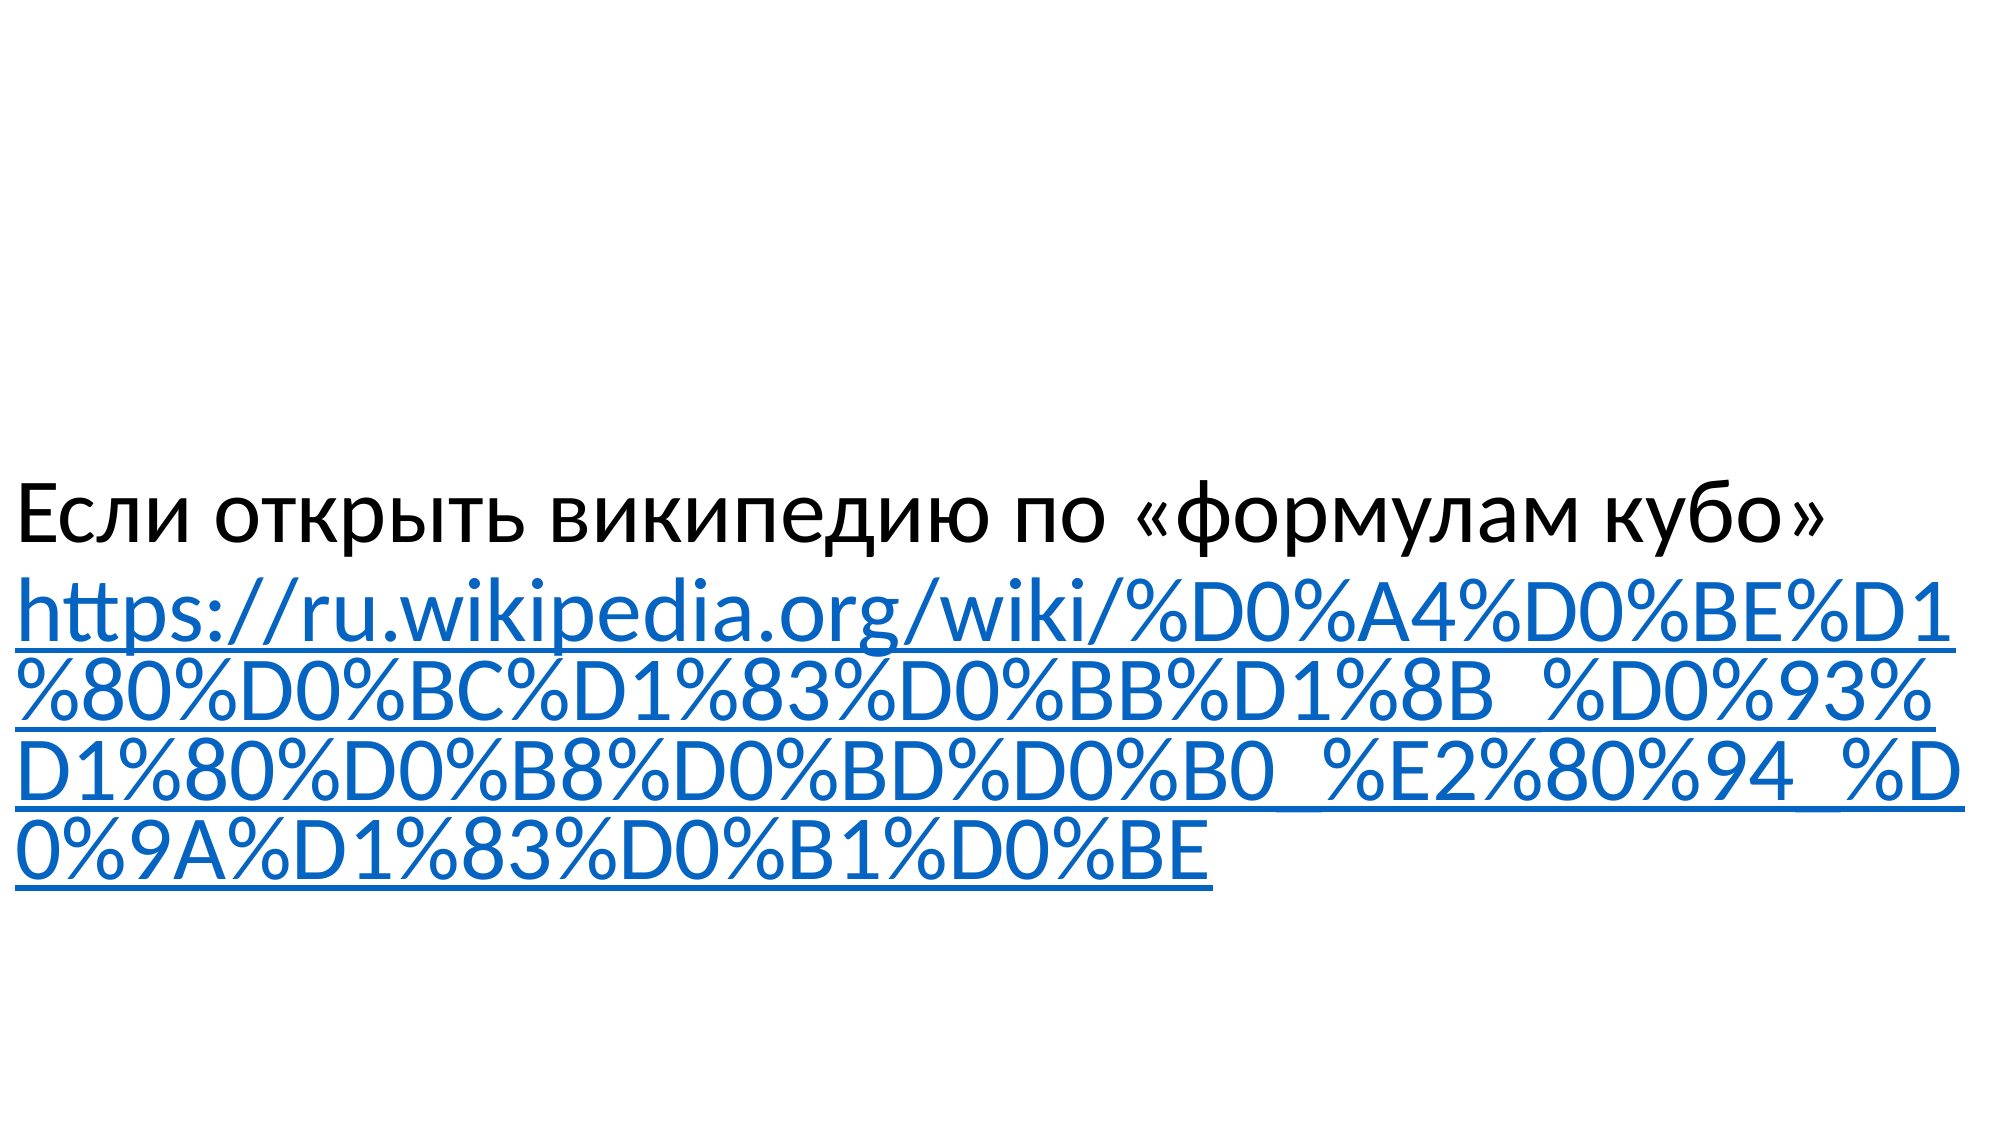

# Если открыть википедию по «формулам кубо» https://ru.wikipedia.org/wiki/%D0%A4%D0%BE%D1%80%D0%BC%D1%83%D0%BB%D1%8B_%D0%93%D1%80%D0%B8%D0%BD%D0%B0_%E2%80%94_%D0%9A%D1%83%D0%B1%D0%BE